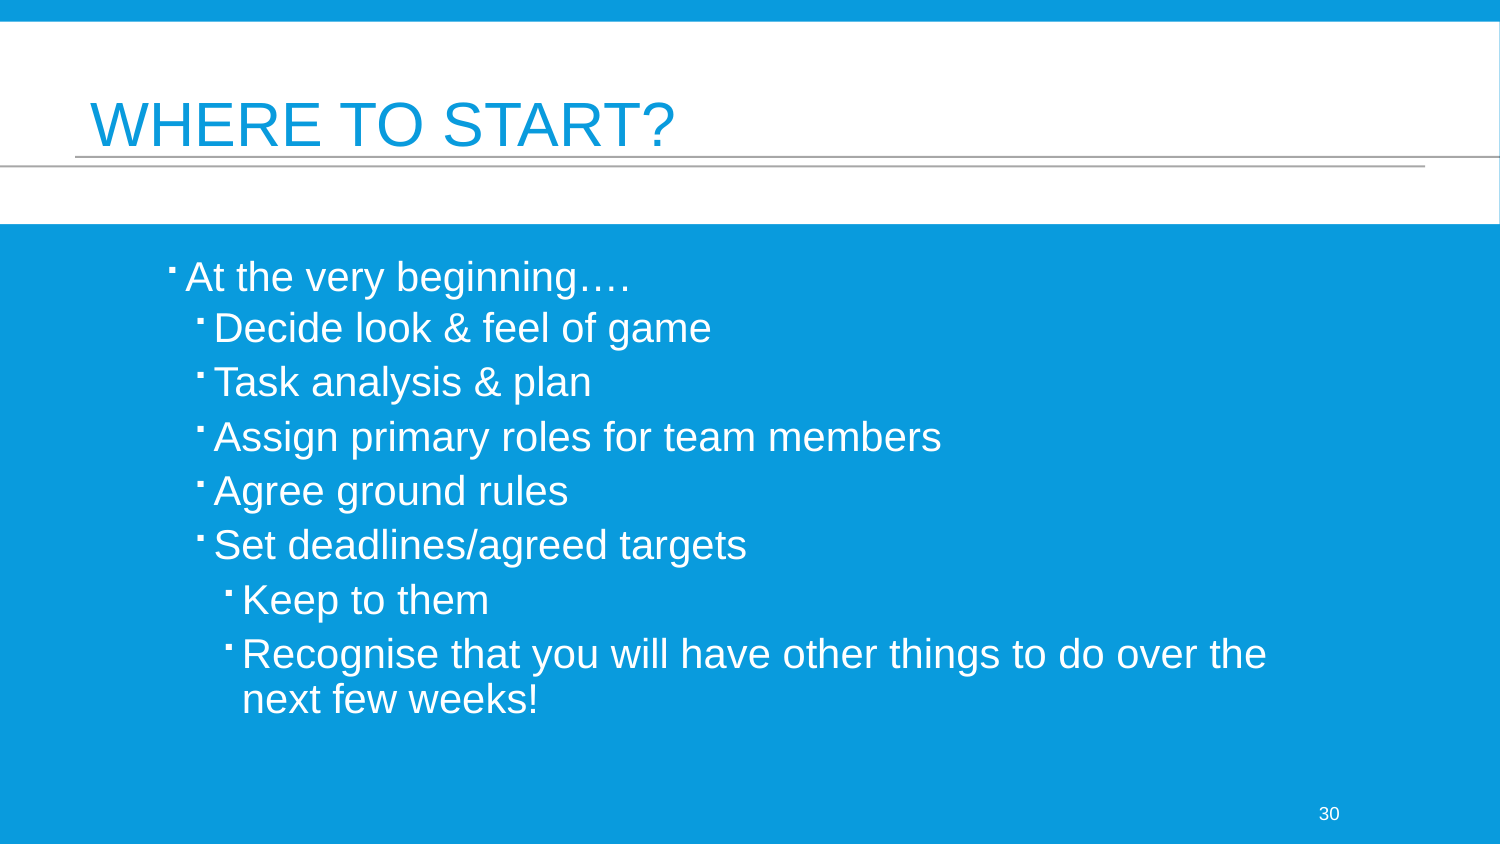

# Where to start?
At the very beginning….
Decide look & feel of game
Task analysis & plan
Assign primary roles for team members
Agree ground rules
Set deadlines/agreed targets
Keep to them
Recognise that you will have other things to do over the next few weeks!
30